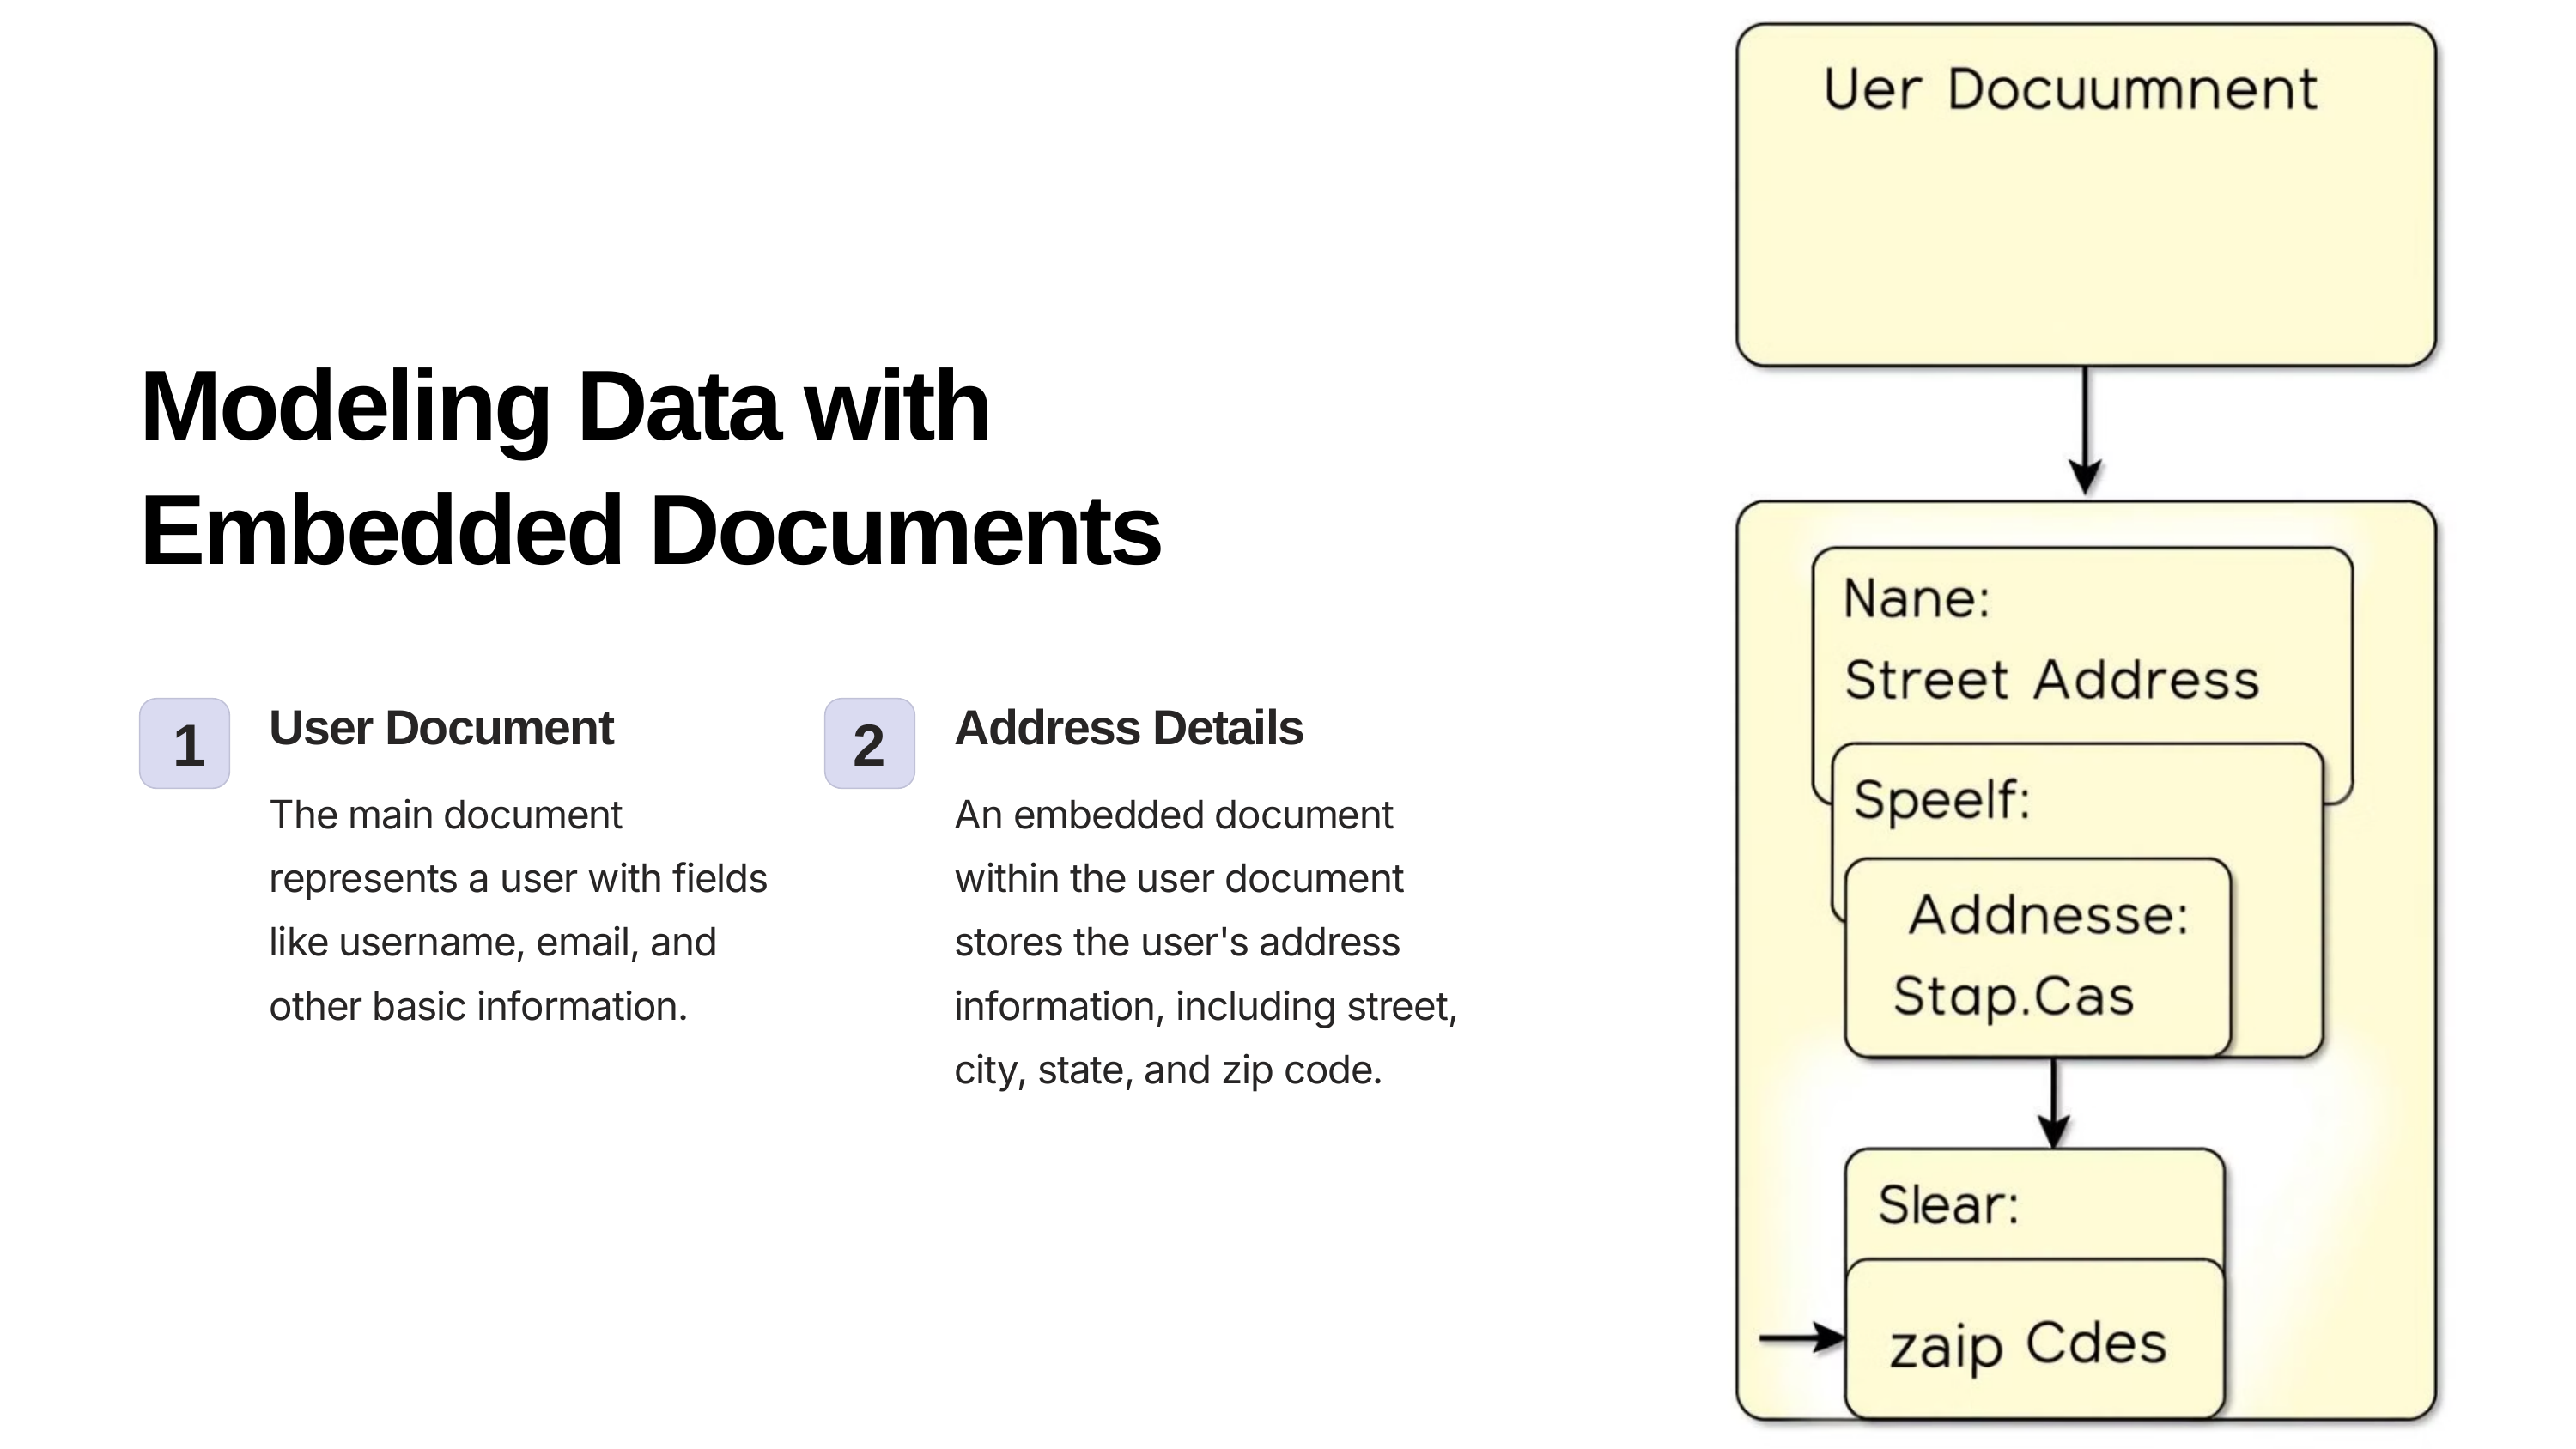

Modeling Data with Embedded Documents
User Document
Address Details

1
2
The main document represents a user with fields like username, email, and other basic information.
An embedded document within the user document stores the user's address information, including street, city, state, and zip code.